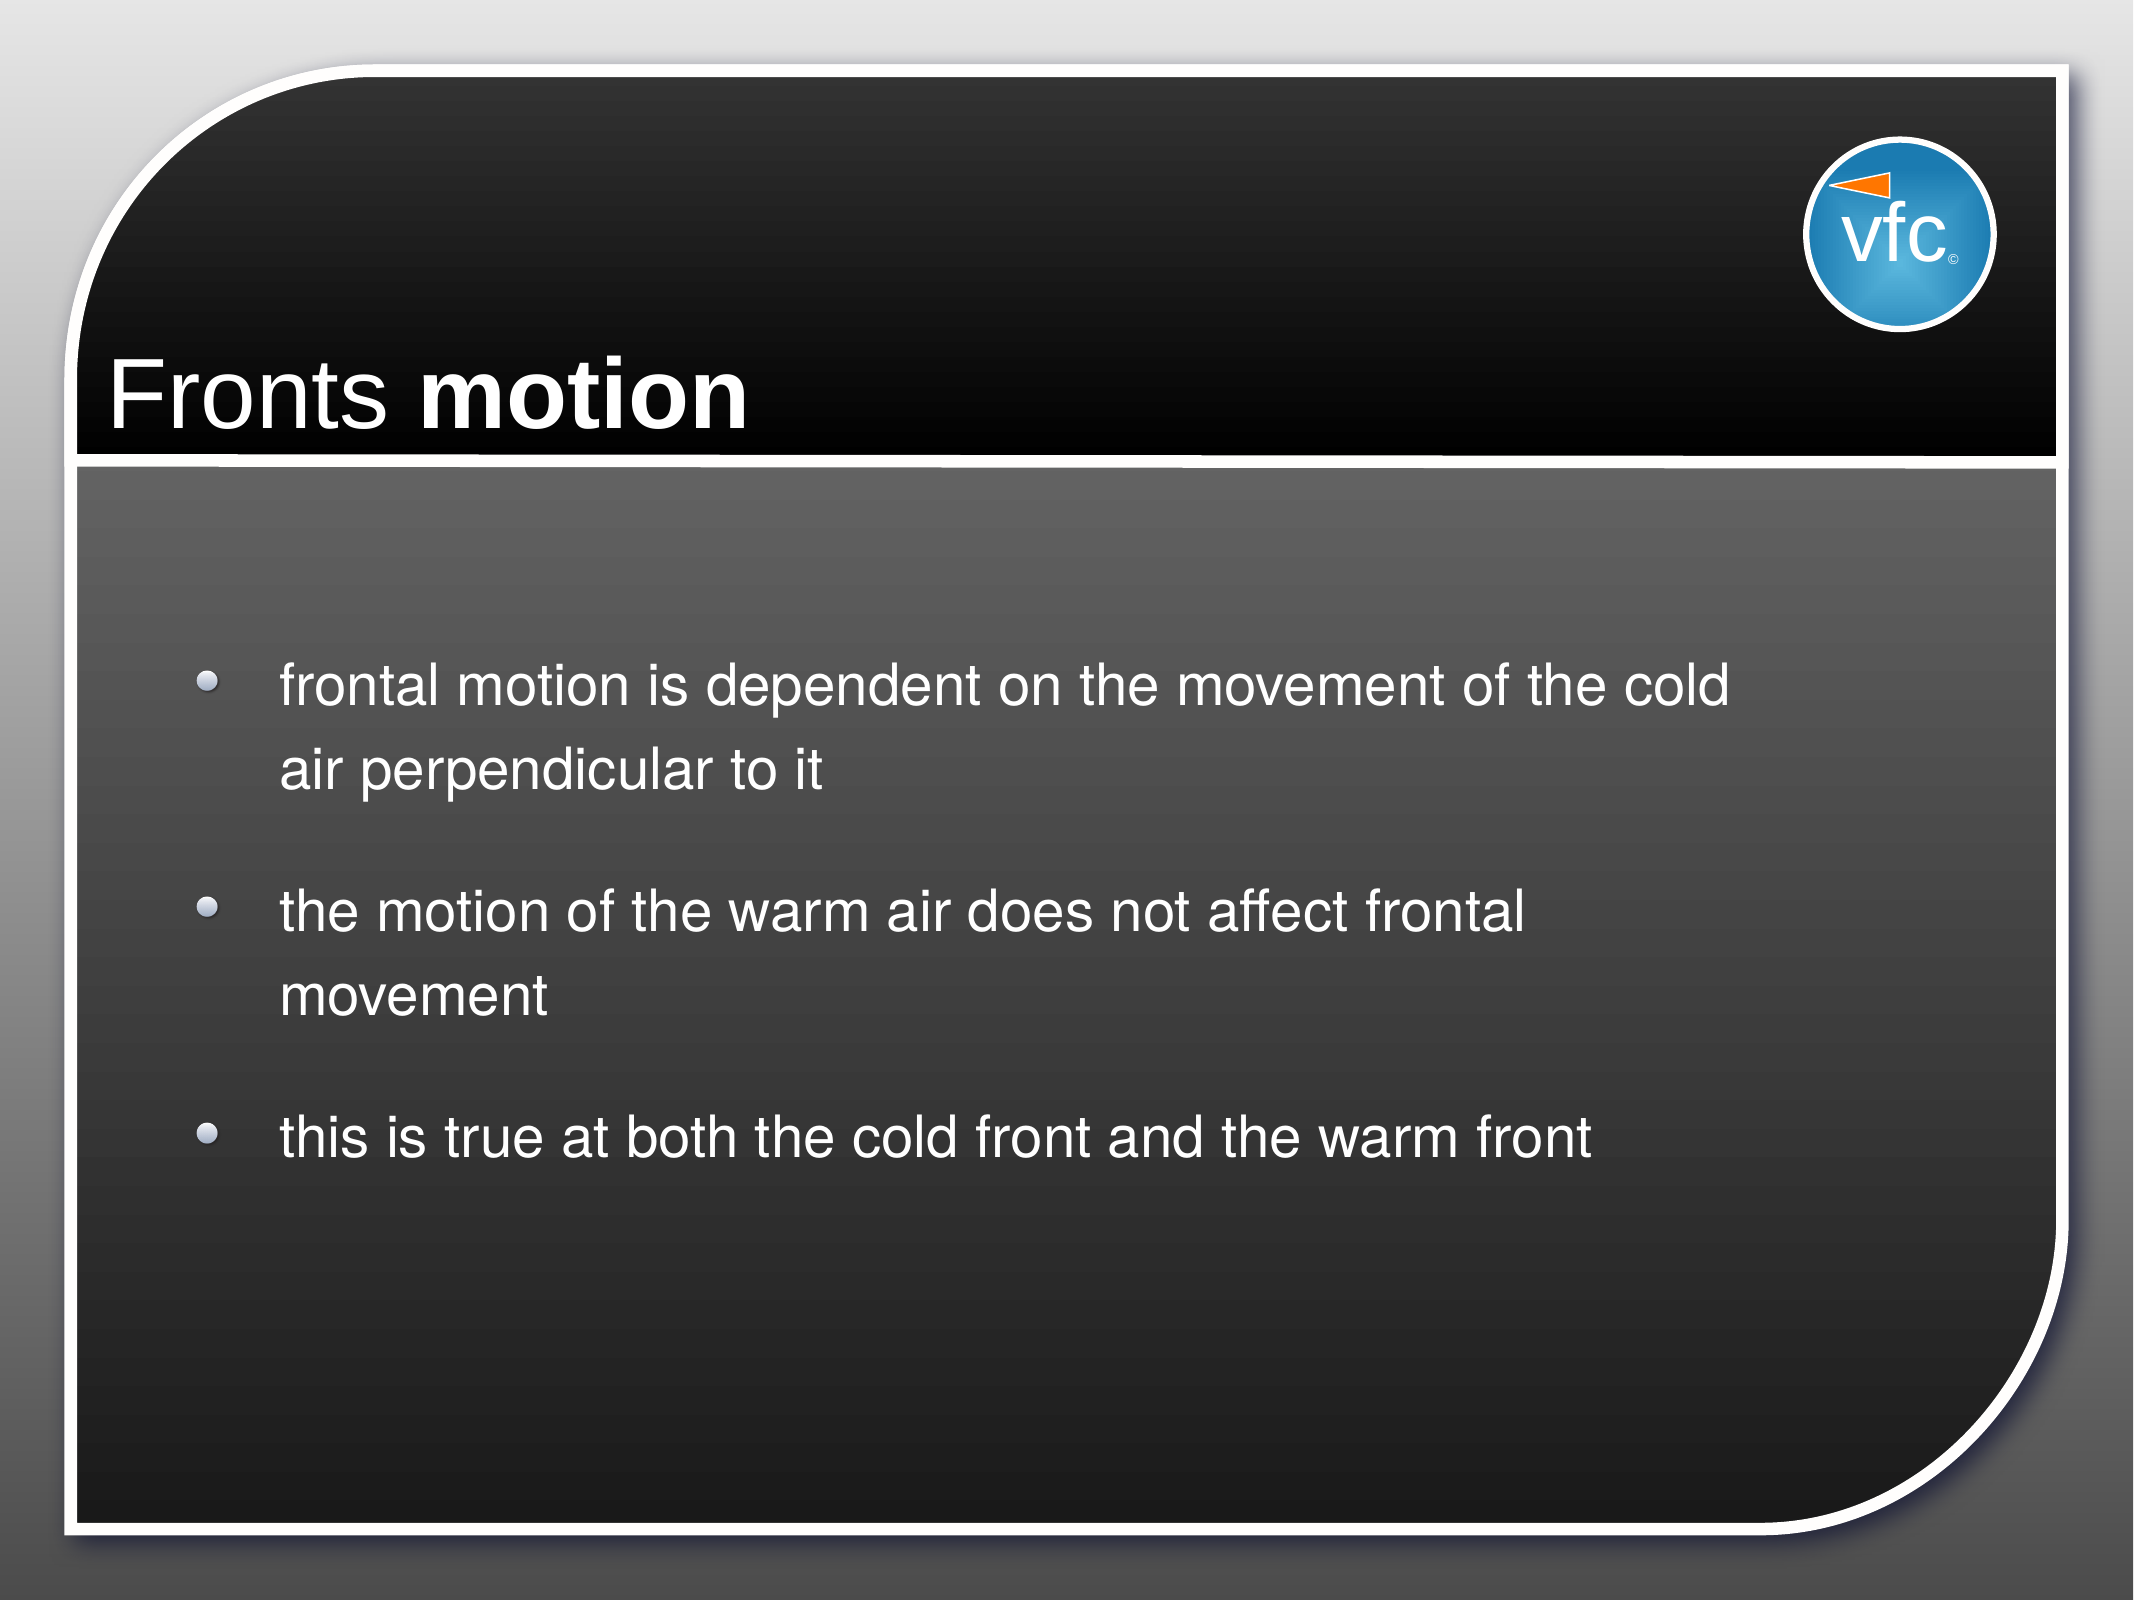

vfc©

# Fronts motion

frontal motion is dependent on the movement of the cold air perpendicular to it
the motion of the warm air does not affect frontal movement
this is true at both the cold front and the warm front